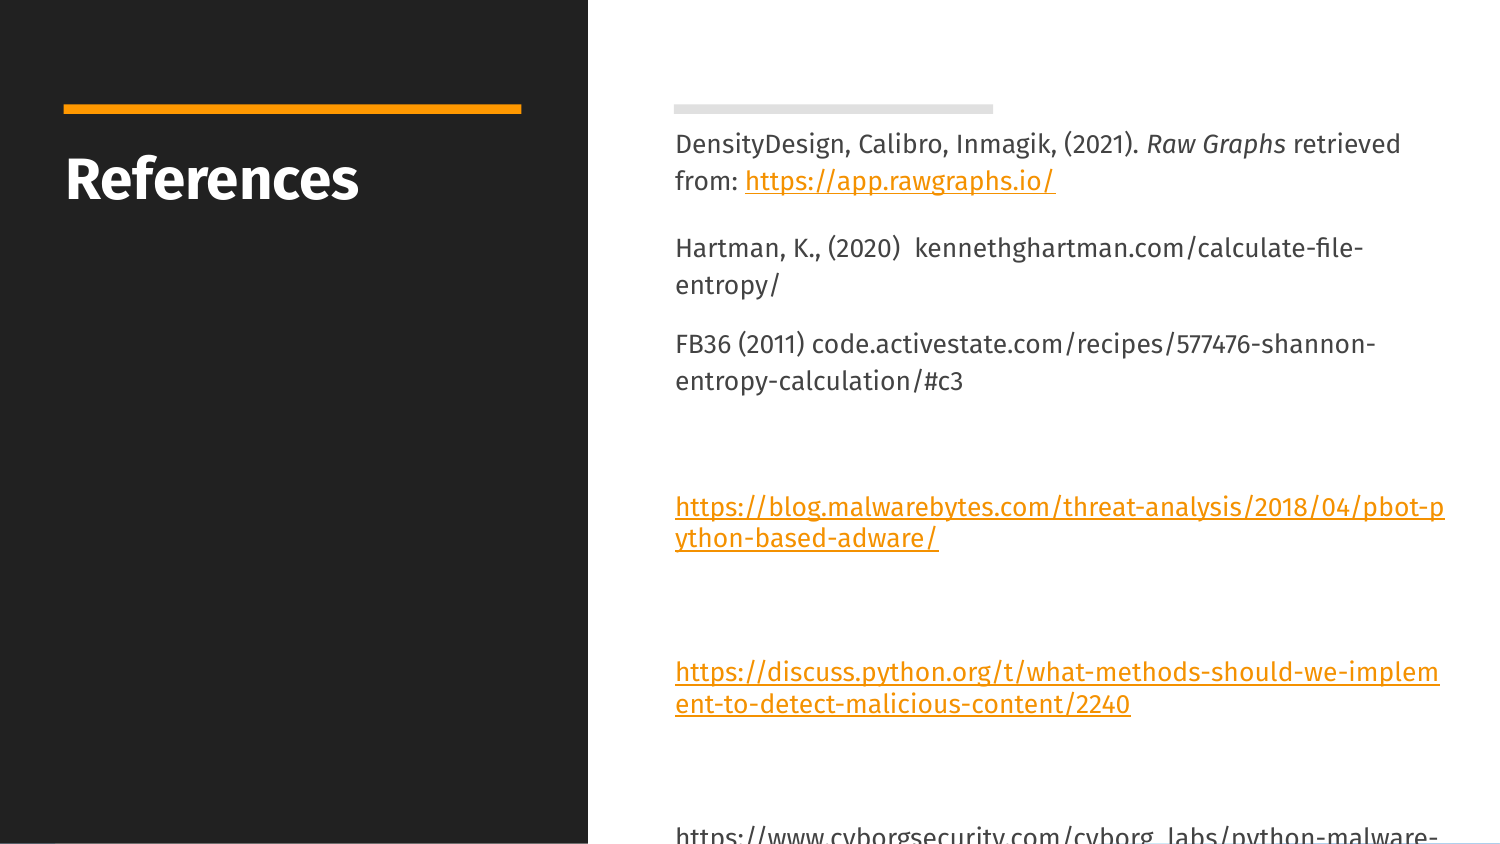

DensityDesign, Calibro, Inmagik, (2021). Raw Graphs retrieved from: https://app.rawgraphs.io/
Hartman, K., (2020)  kennethghartman.com/calculate-file-entropy/
FB36 (2011) code.activestate.com/recipes/577476-shannon-entropy-calculation/#c3

https://blog.malwarebytes.com/threat-analysis/2018/04/pbot-python-based-adware/

https://discuss.python.org/t/what-methods-should-we-implement-to-detect-malicious-content/2240

https://www.cyborgsecurity.com/cyborg_labs/python-malware-on-the-rise/
# References